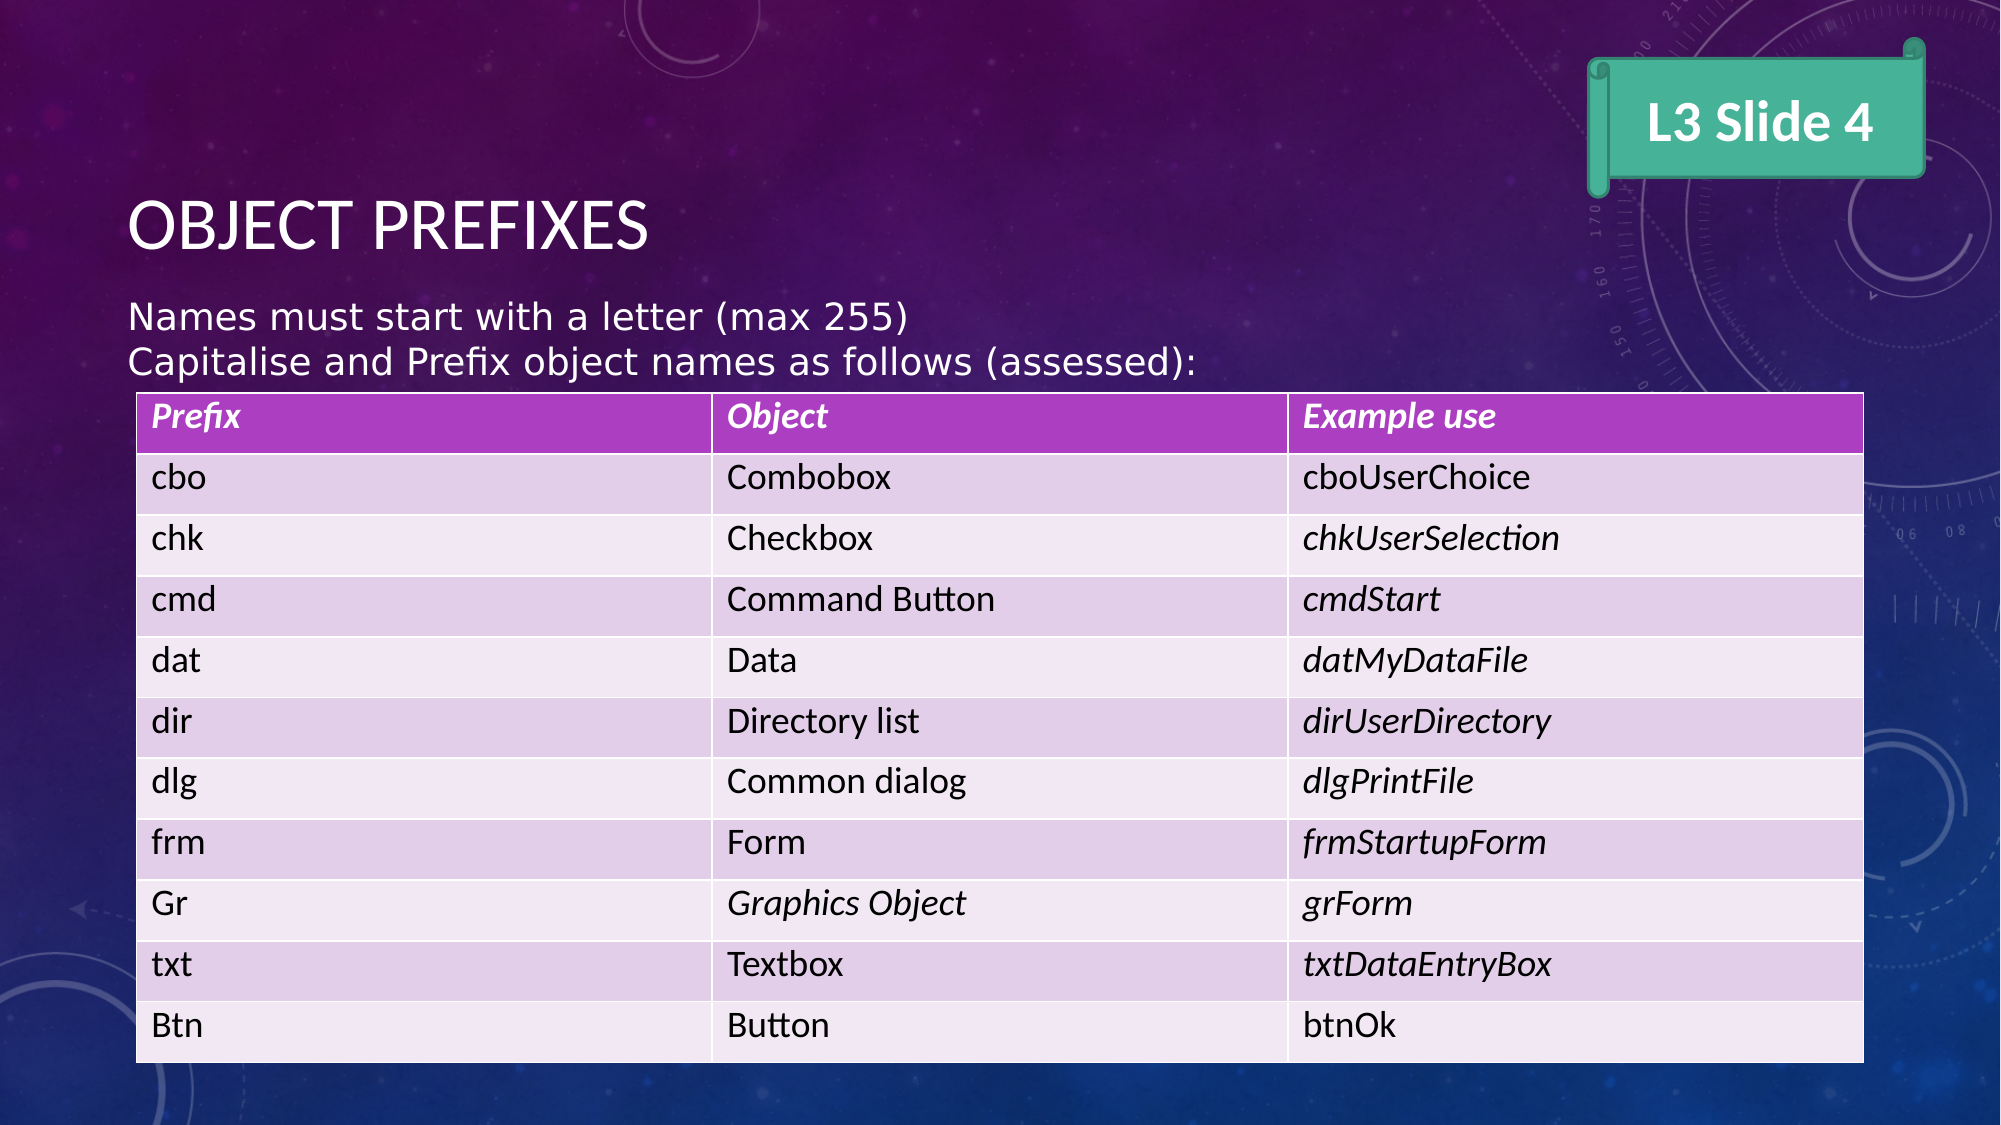

L3 Slide 4
# Object prefixes
Names must start with a letter (max 255)
Capitalise and Prefix object names as follows (assessed):
| Prefix | Object | Example use |
| --- | --- | --- |
| cbo | Combobox | cboUserChoice |
| chk | Checkbox | chkUserSelection |
| cmd | Command Button | cmdStart |
| dat | Data | datMyDataFile |
| dir | Directory list | dirUserDirectory |
| dlg | Common dialog | dlgPrintFile |
| frm | Form | frmStartupForm |
| Gr | Graphics Object | grForm |
| txt | Textbox | txtDataEntryBox |
| Btn | Button | btnOk |